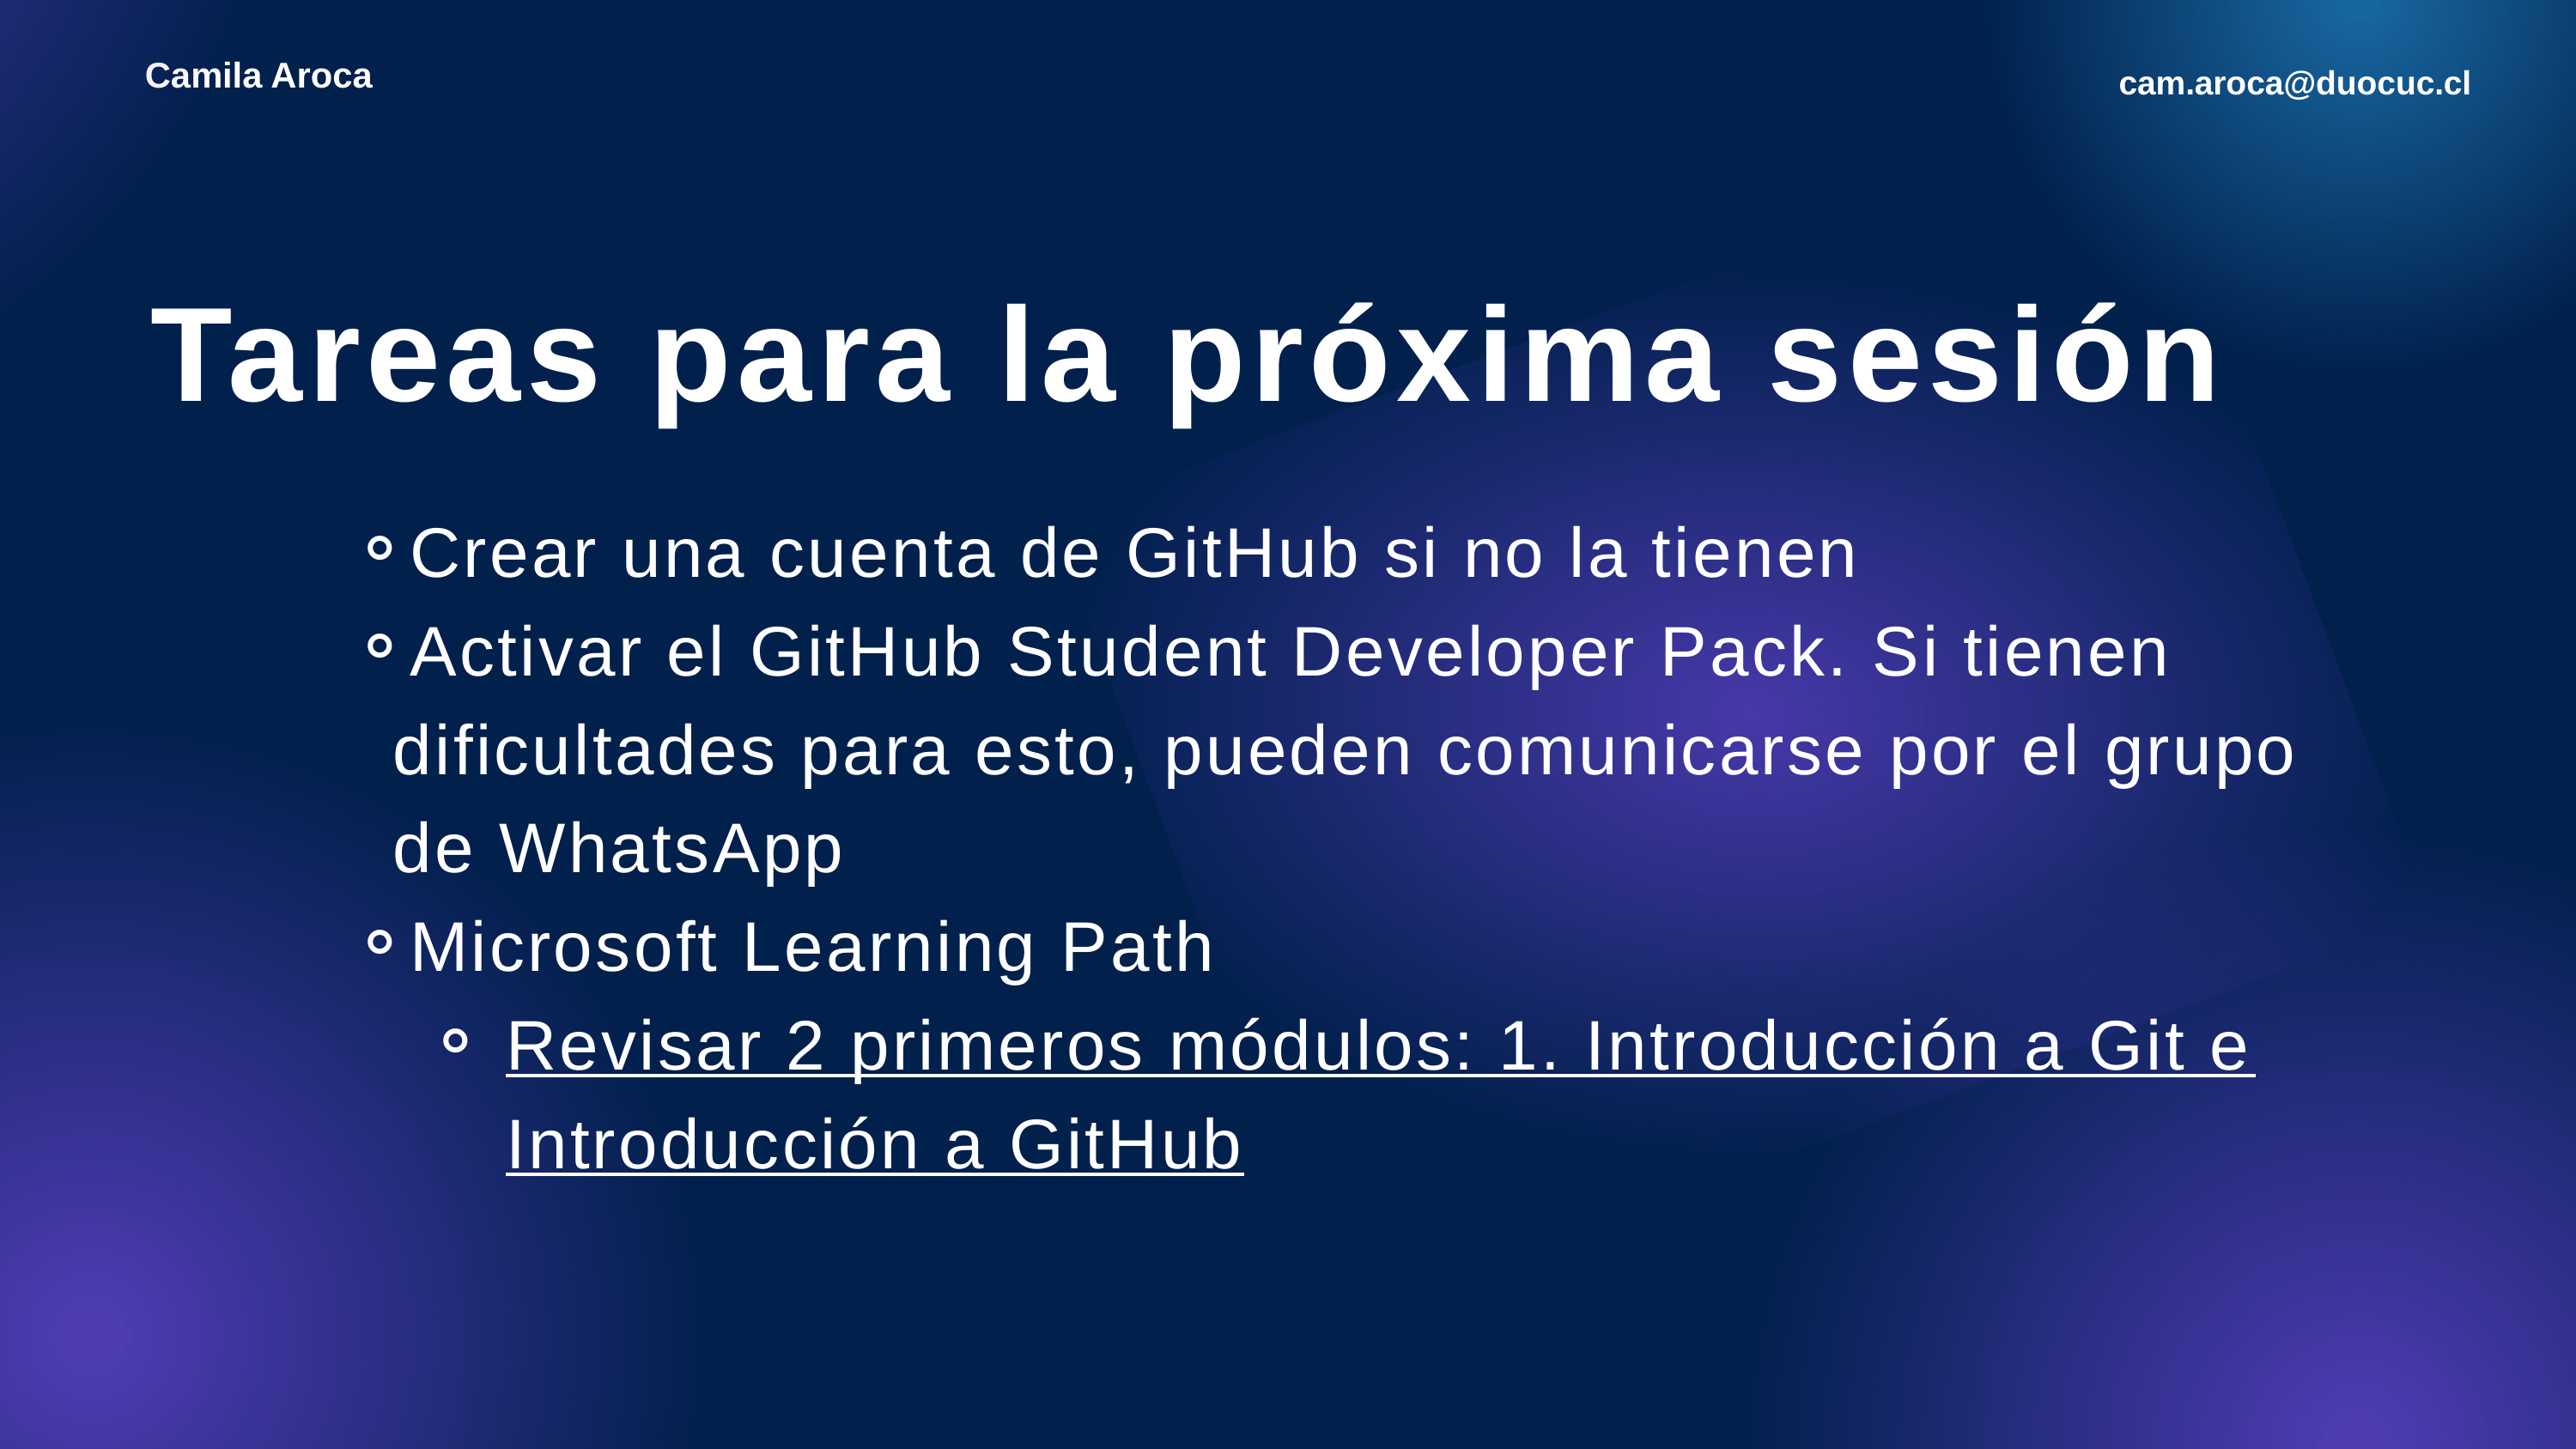

Camila Aroca
cam.aroca@duocuc.cl
Tareas para la próxima sesión

Crear una cuenta de GitHub si no la tienen
Activar el GitHub Student Developer Pack. Si tienen dificultades para esto, pueden comunicarse por el grupo de WhatsApp
Microsoft Learning Path
Revisar 2 primeros módulos: 1. Introducción a Git e Introducción a GitHub